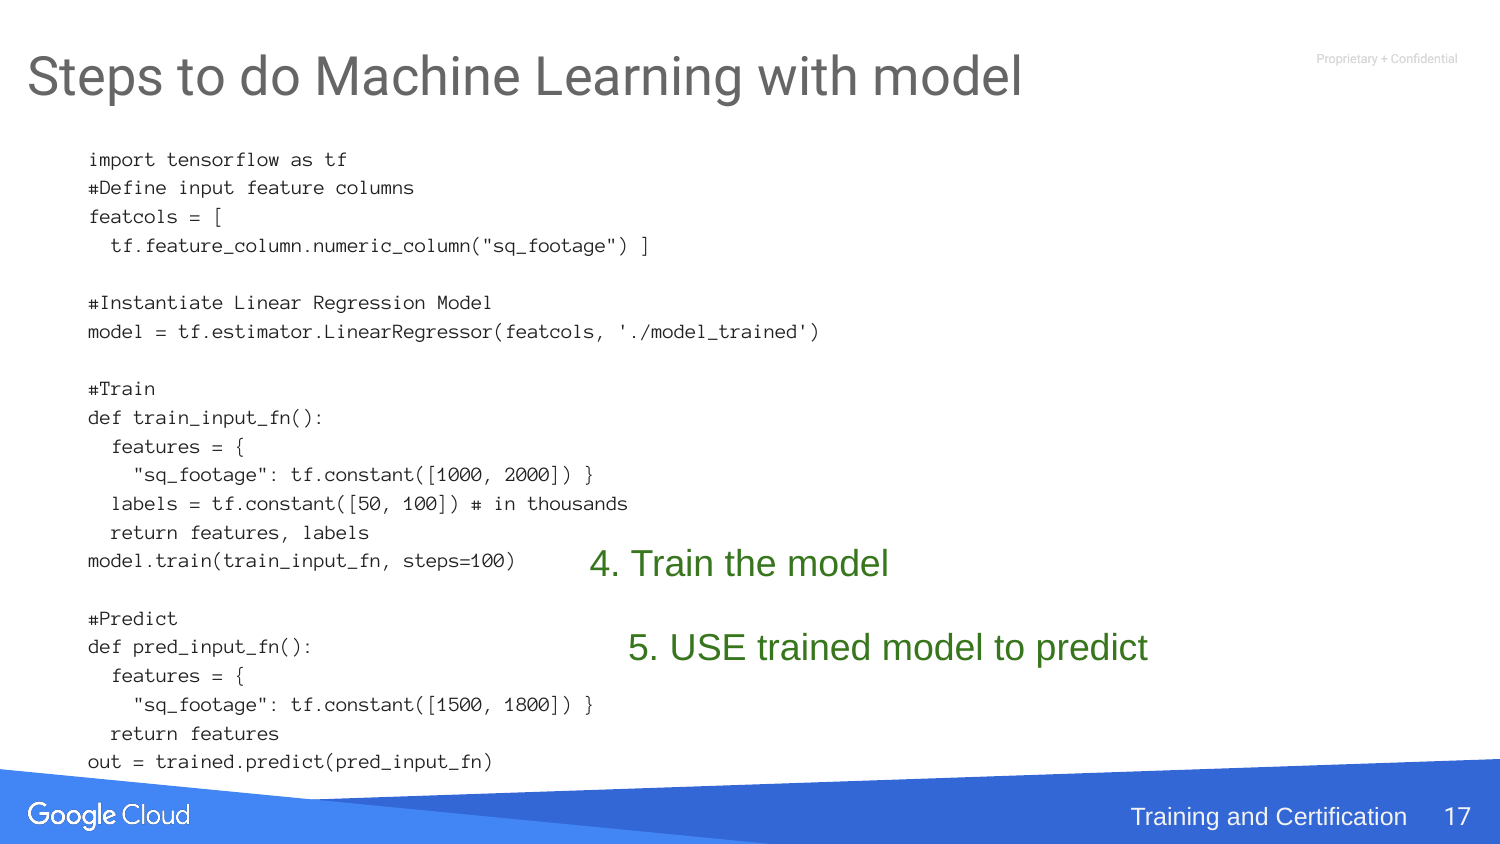

# Steps to do Machine Learning with model

import tensorflow as tf
#Define input feature columns
featcols = [
  tf.feature_column.numeric_column("sq_footage") ]

#Instantiate Linear Regression Model
model = tf.estimator.LinearRegressor(featcols, './model_trained')

#Train
def train_input_fn():
  features = {
    "sq_footage": tf.constant([1000, 2000]) }
  labels = tf.constant([50, 100]) # in thousands
  return features, labels
model.train(train_input_fn, steps=100)

#Predict
def pred_input_fn():
  features = {
    "sq_footage": tf.constant([1500, 1800]) }
  return features
out = trained.predict(pred_input_fn)
4. Train the model
5. USE trained model to predict
17